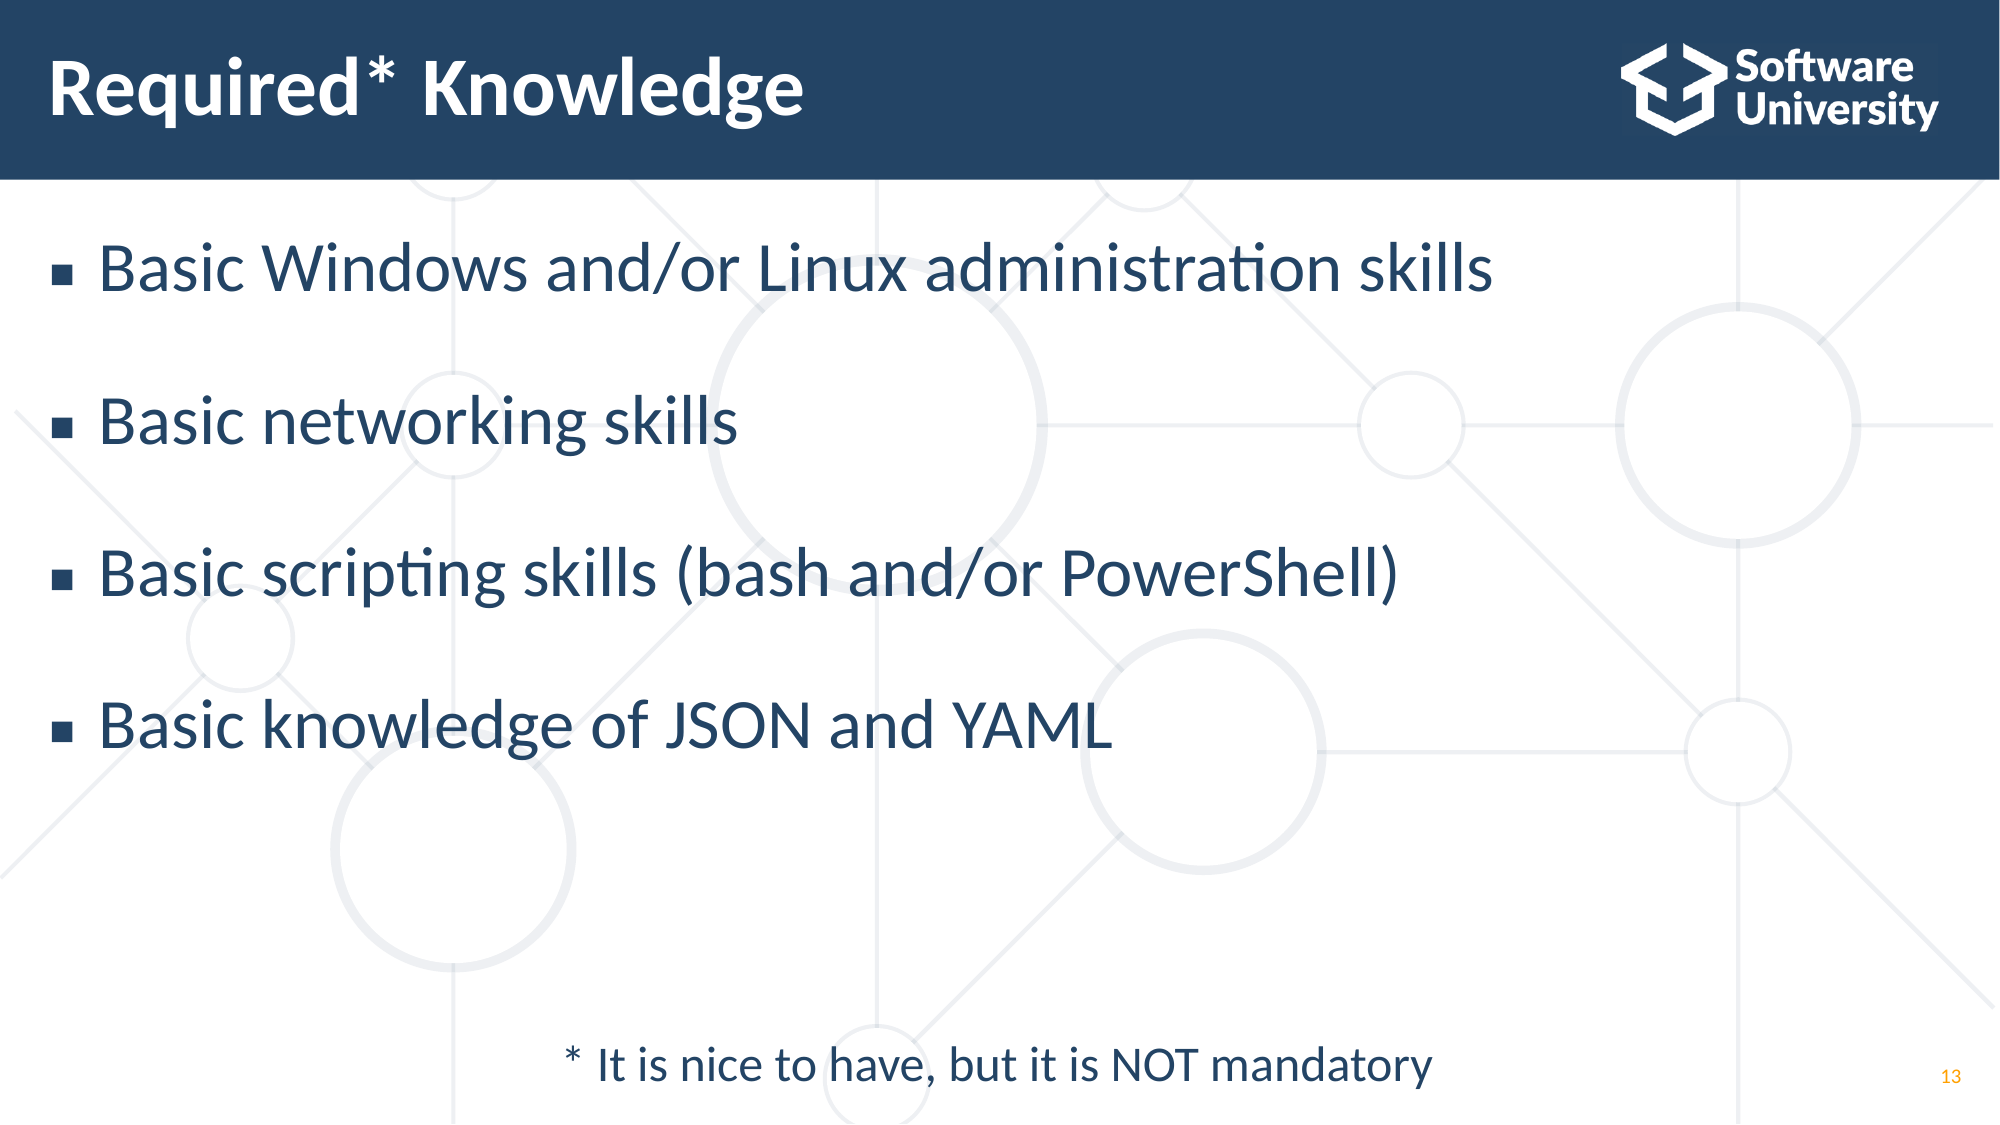

# Required* Knowledge
Basic Windows and/or Linux administration skills
Basic networking skills
Basic scripting skills (bash and/or PowerShell)
Basic knowledge of JSON and YAML
* It is nice to have, but it is NOT mandatory
13